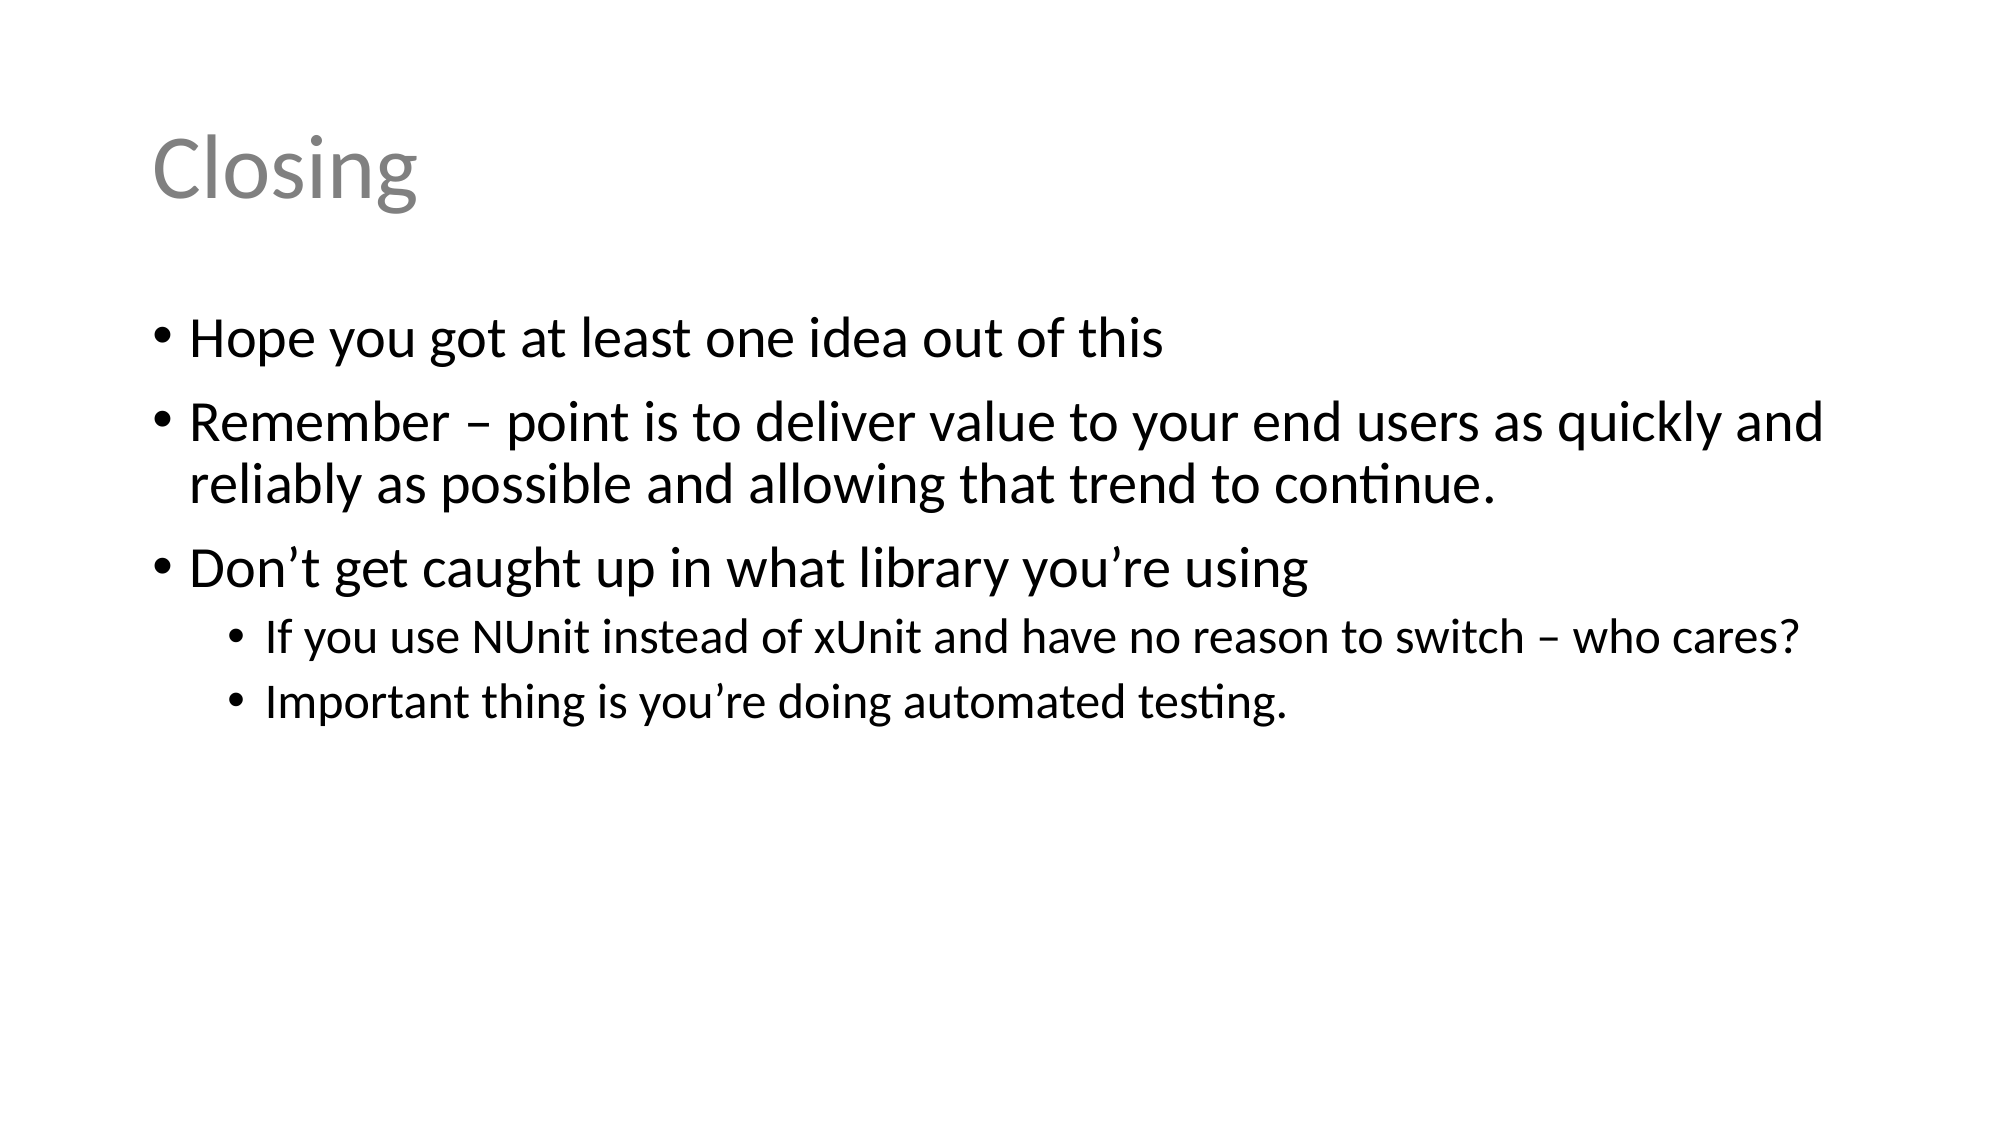

# Closing
Hope you got at least one idea out of this
Remember – point is to deliver value to your end users as quickly and reliably as possible and allowing that trend to continue.
Don’t get caught up in what library you’re using
If you use NUnit instead of xUnit and have no reason to switch – who cares?
Important thing is you’re doing automated testing.